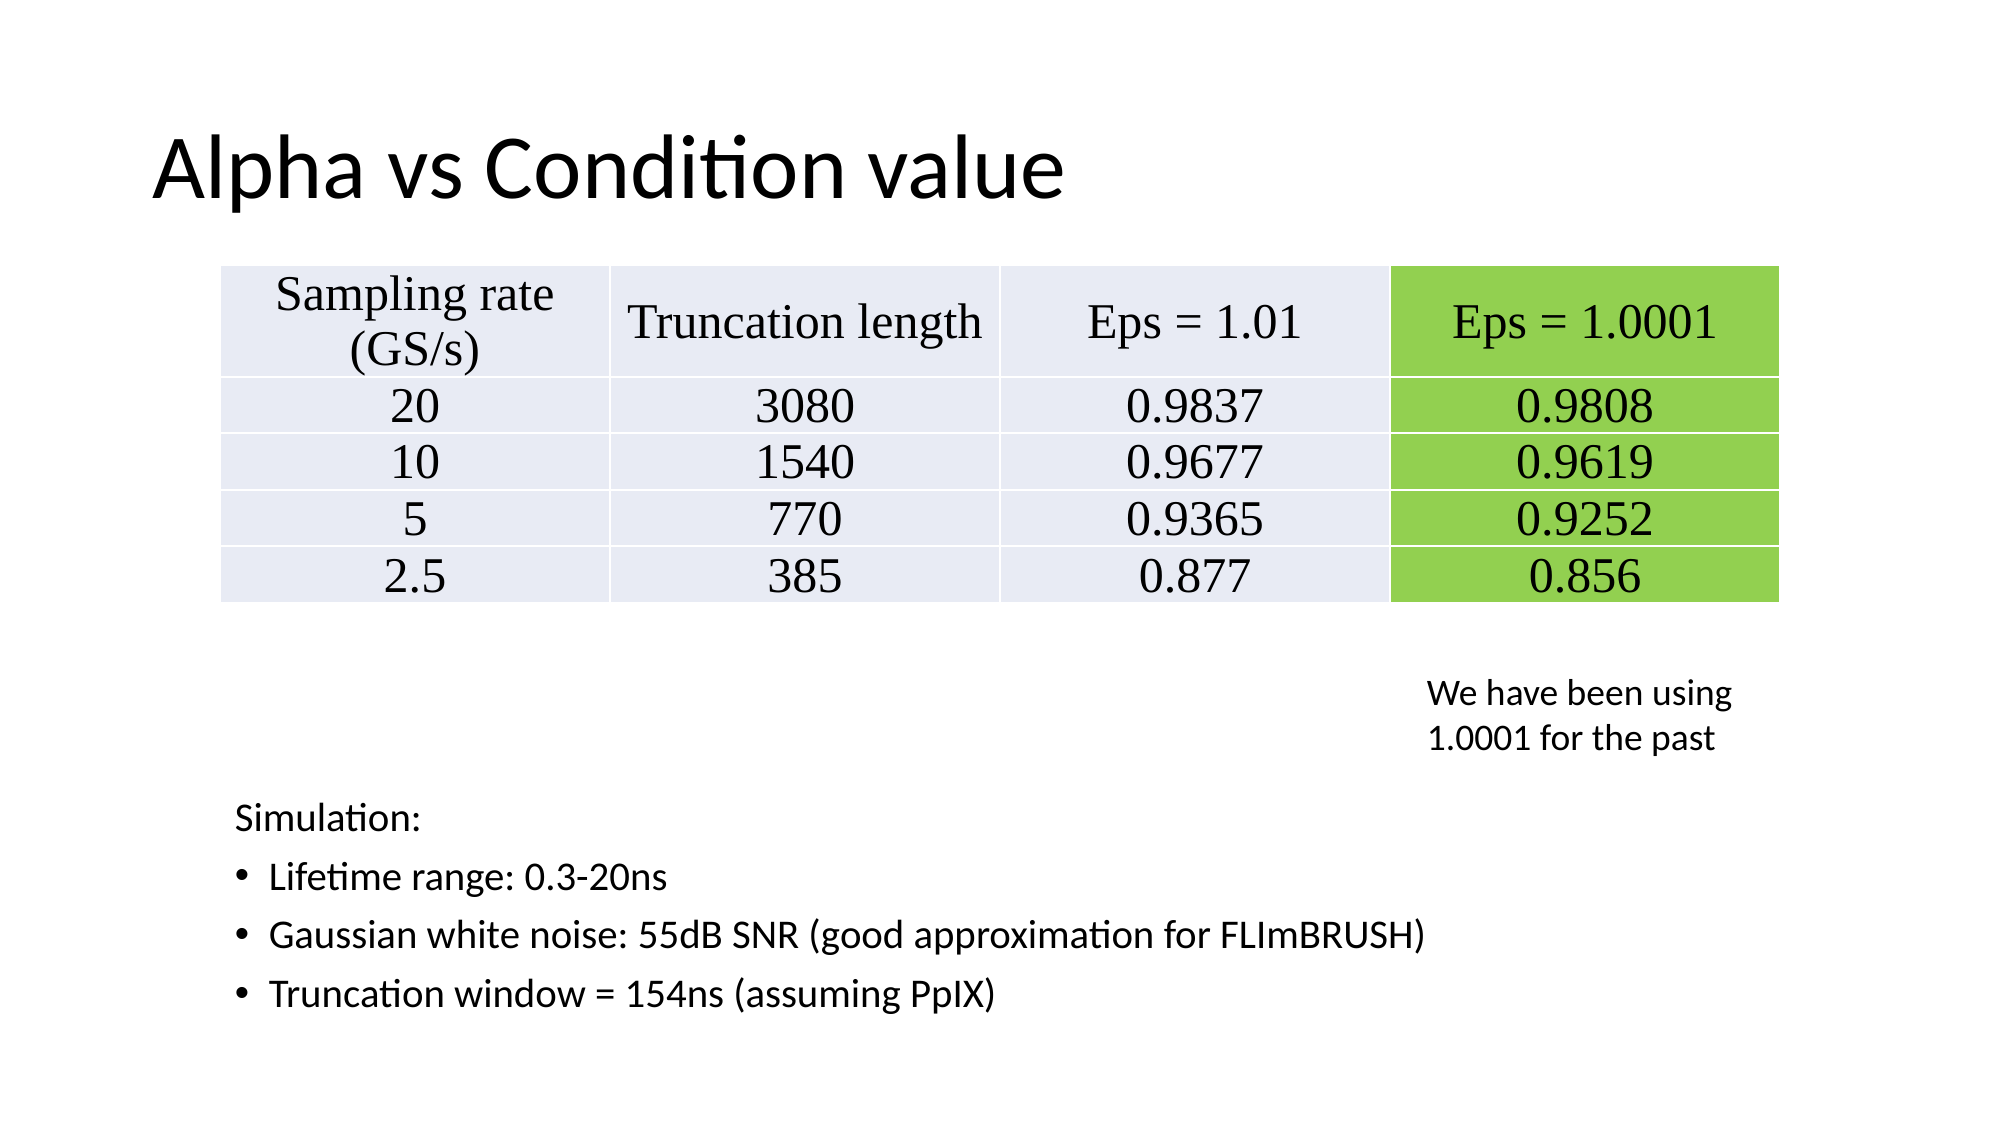

# Alpha vs Condition value
| Sampling rate (GS/s) | Truncation length | Eps = 1.01 | Eps = 1.0001 |
| --- | --- | --- | --- |
| 20 | 3080 | 0.9837 | 0.9808 |
| 10 | 1540 | 0.9677 | 0.9619 |
| 5 | 770 | 0.9365 | 0.9252 |
| 2.5 | 385 | 0.877 | 0.856 |
We have been using 1.0001 for the past
Simulation:
Lifetime range: 0.3-20ns
Gaussian white noise: 55dB SNR (good approximation for FLImBRUSH)
Truncation window = 154ns (assuming PpIX)